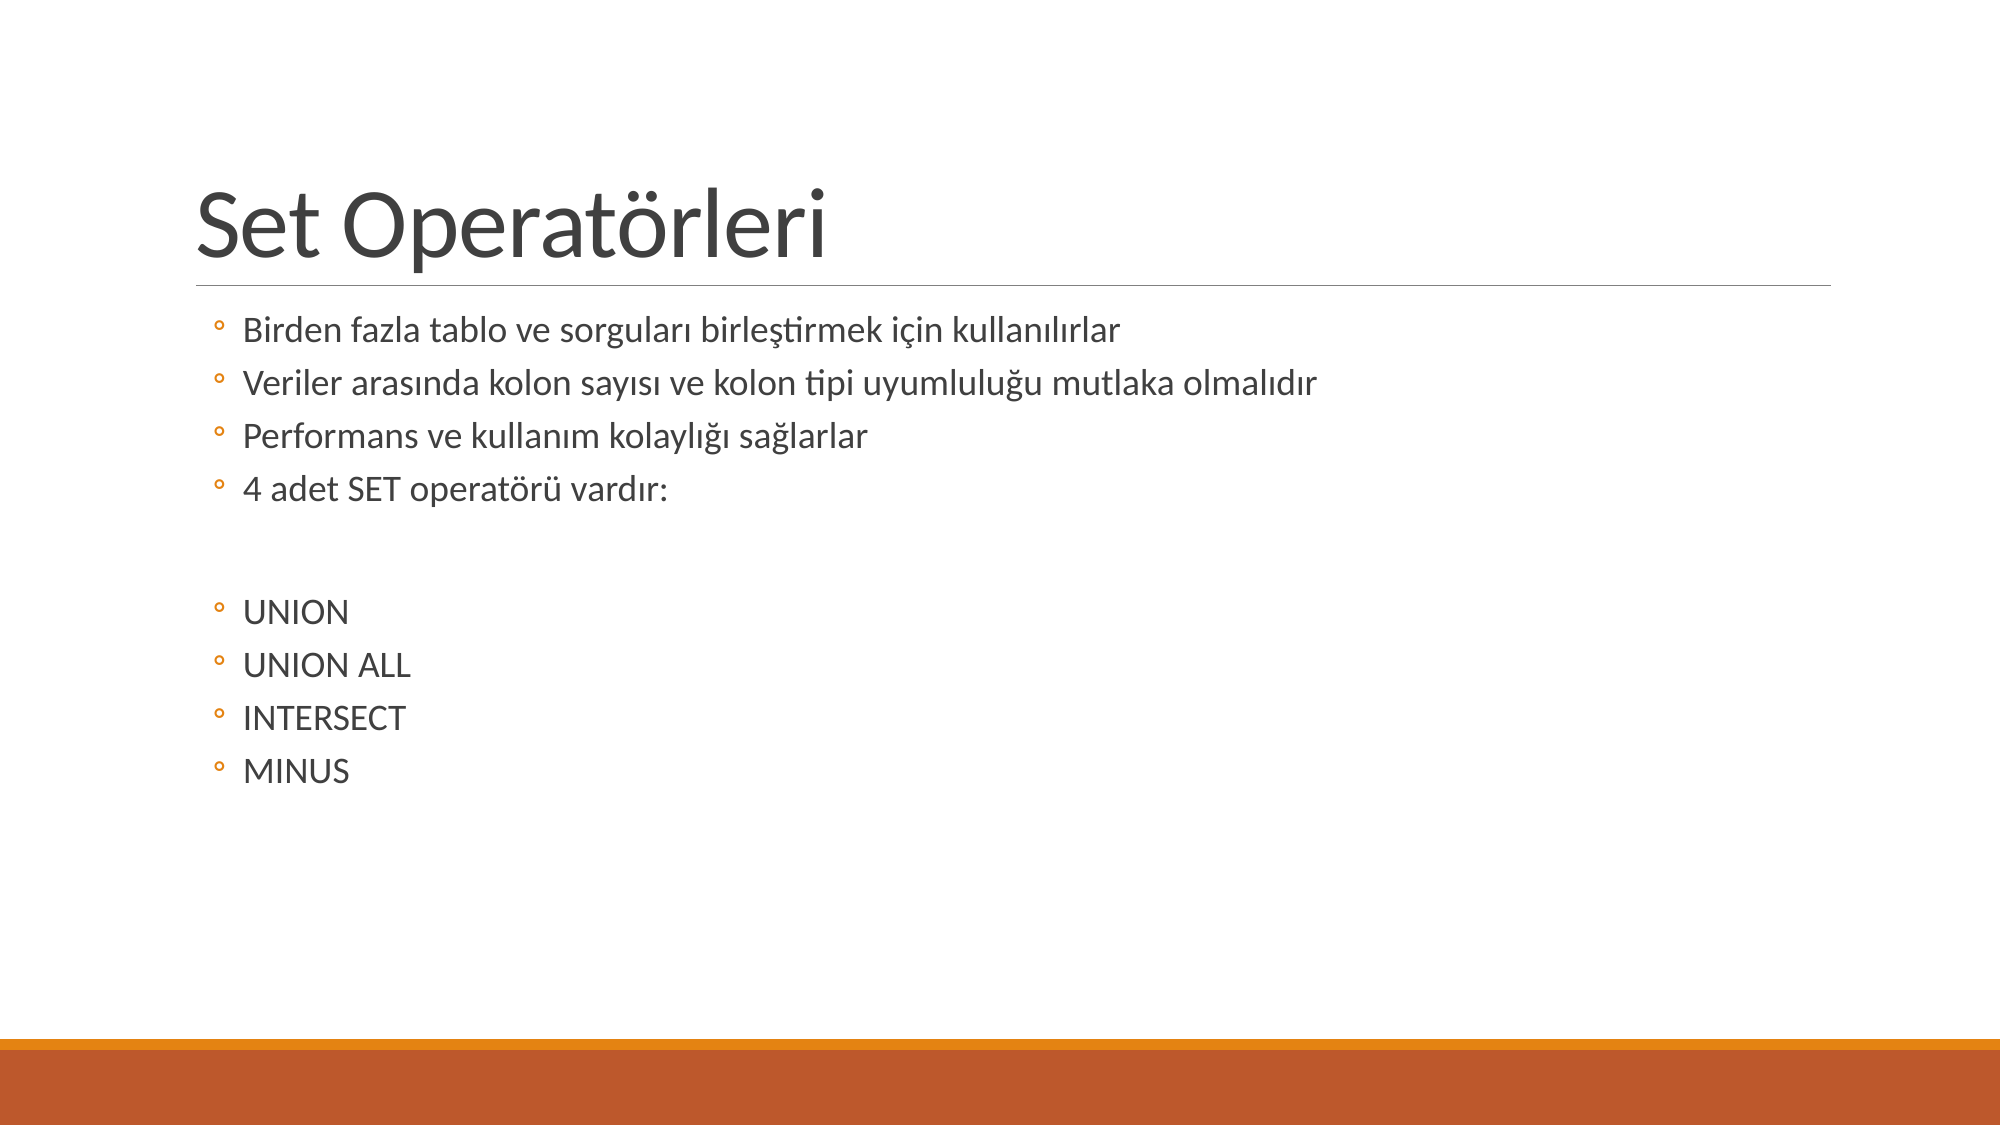

# Set Operatörleri
Birden fazla tablo ve sorguları birleştirmek için kullanılırlar
Veriler arasında kolon sayısı ve kolon tipi uyumluluğu mutlaka olmalıdır
Performans ve kullanım kolaylığı sağlarlar
4 adet SET operatörü vardır:

UNION
UNION ALL
INTERSECT
MINUS